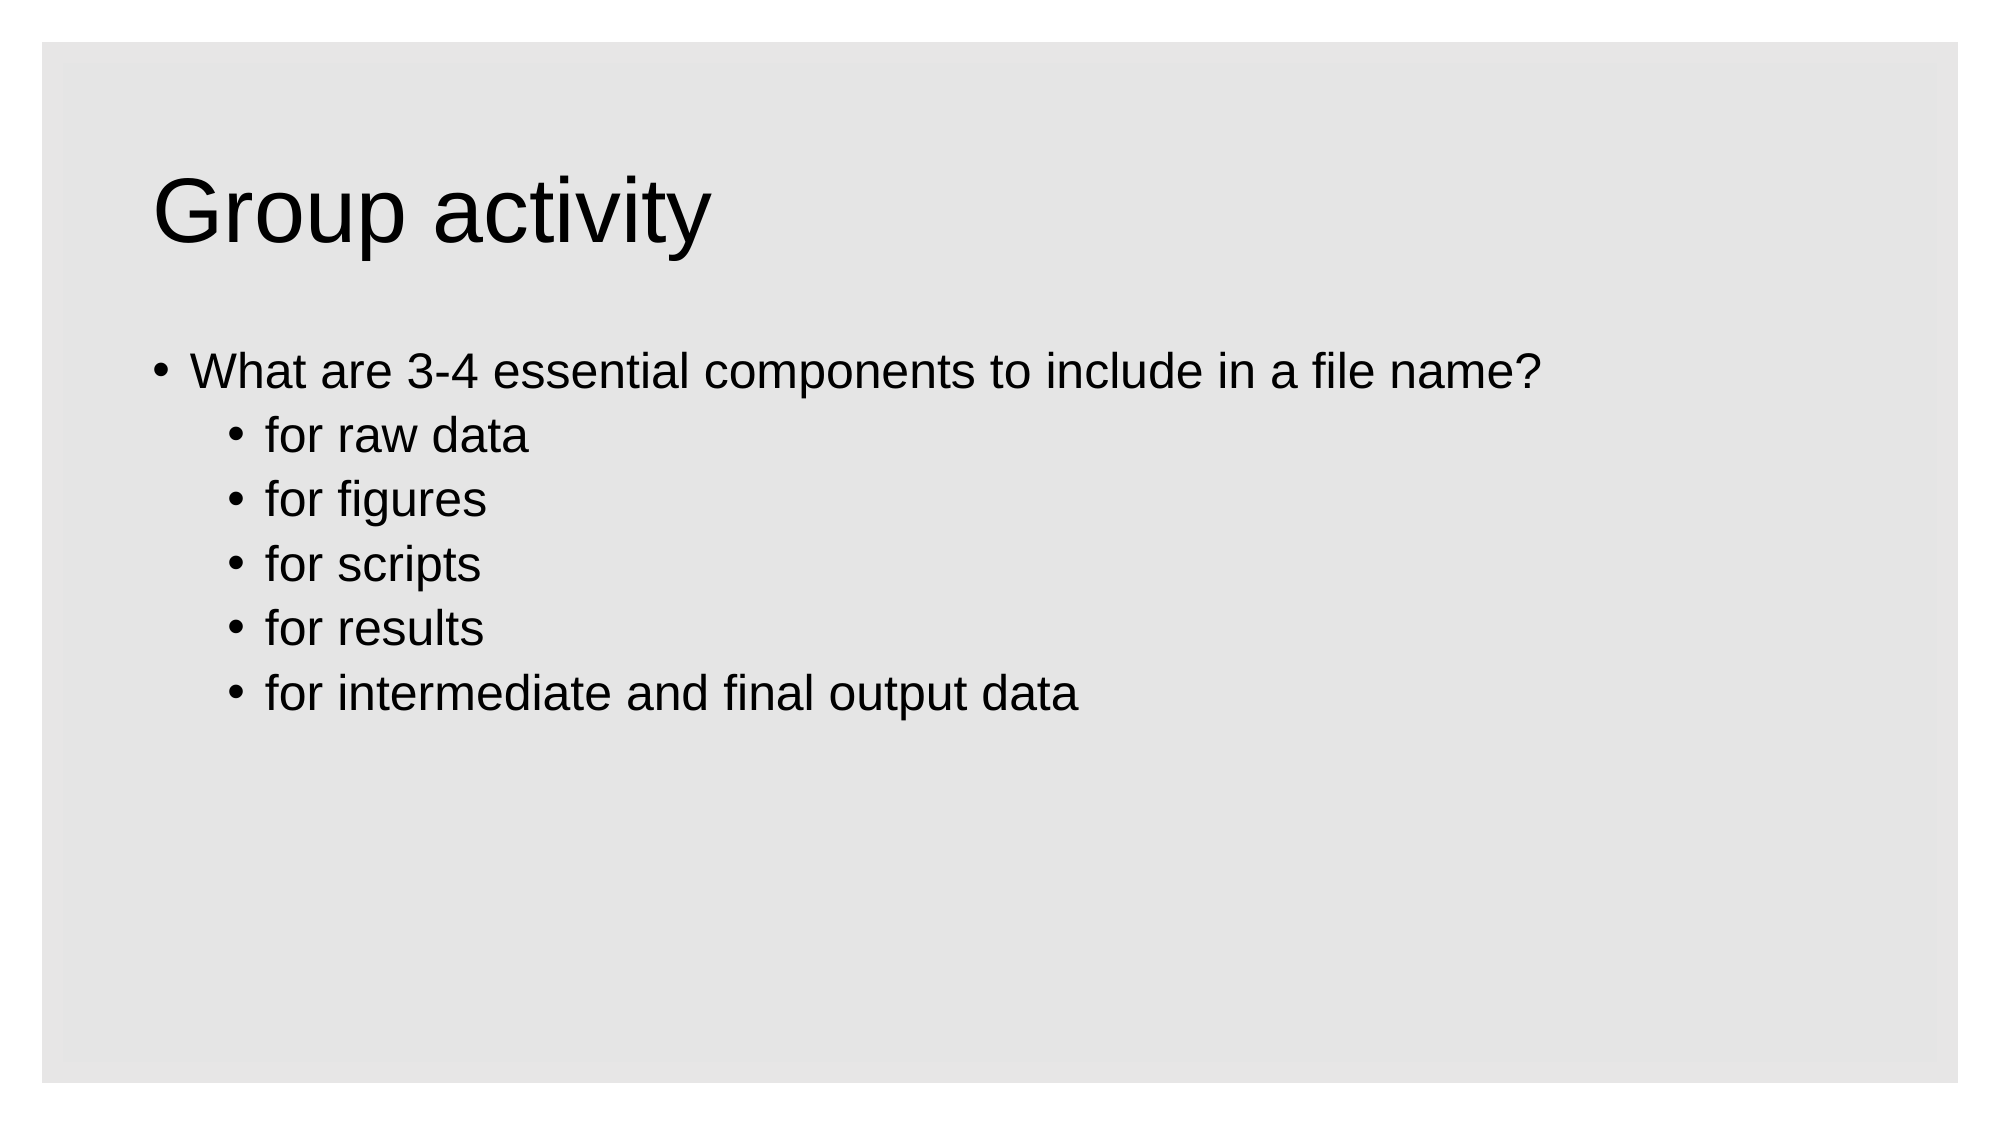

# Group activity
What are 3-4 essential components to include in a file name?
for raw data
for figures
for scripts
for results
for intermediate and final output data